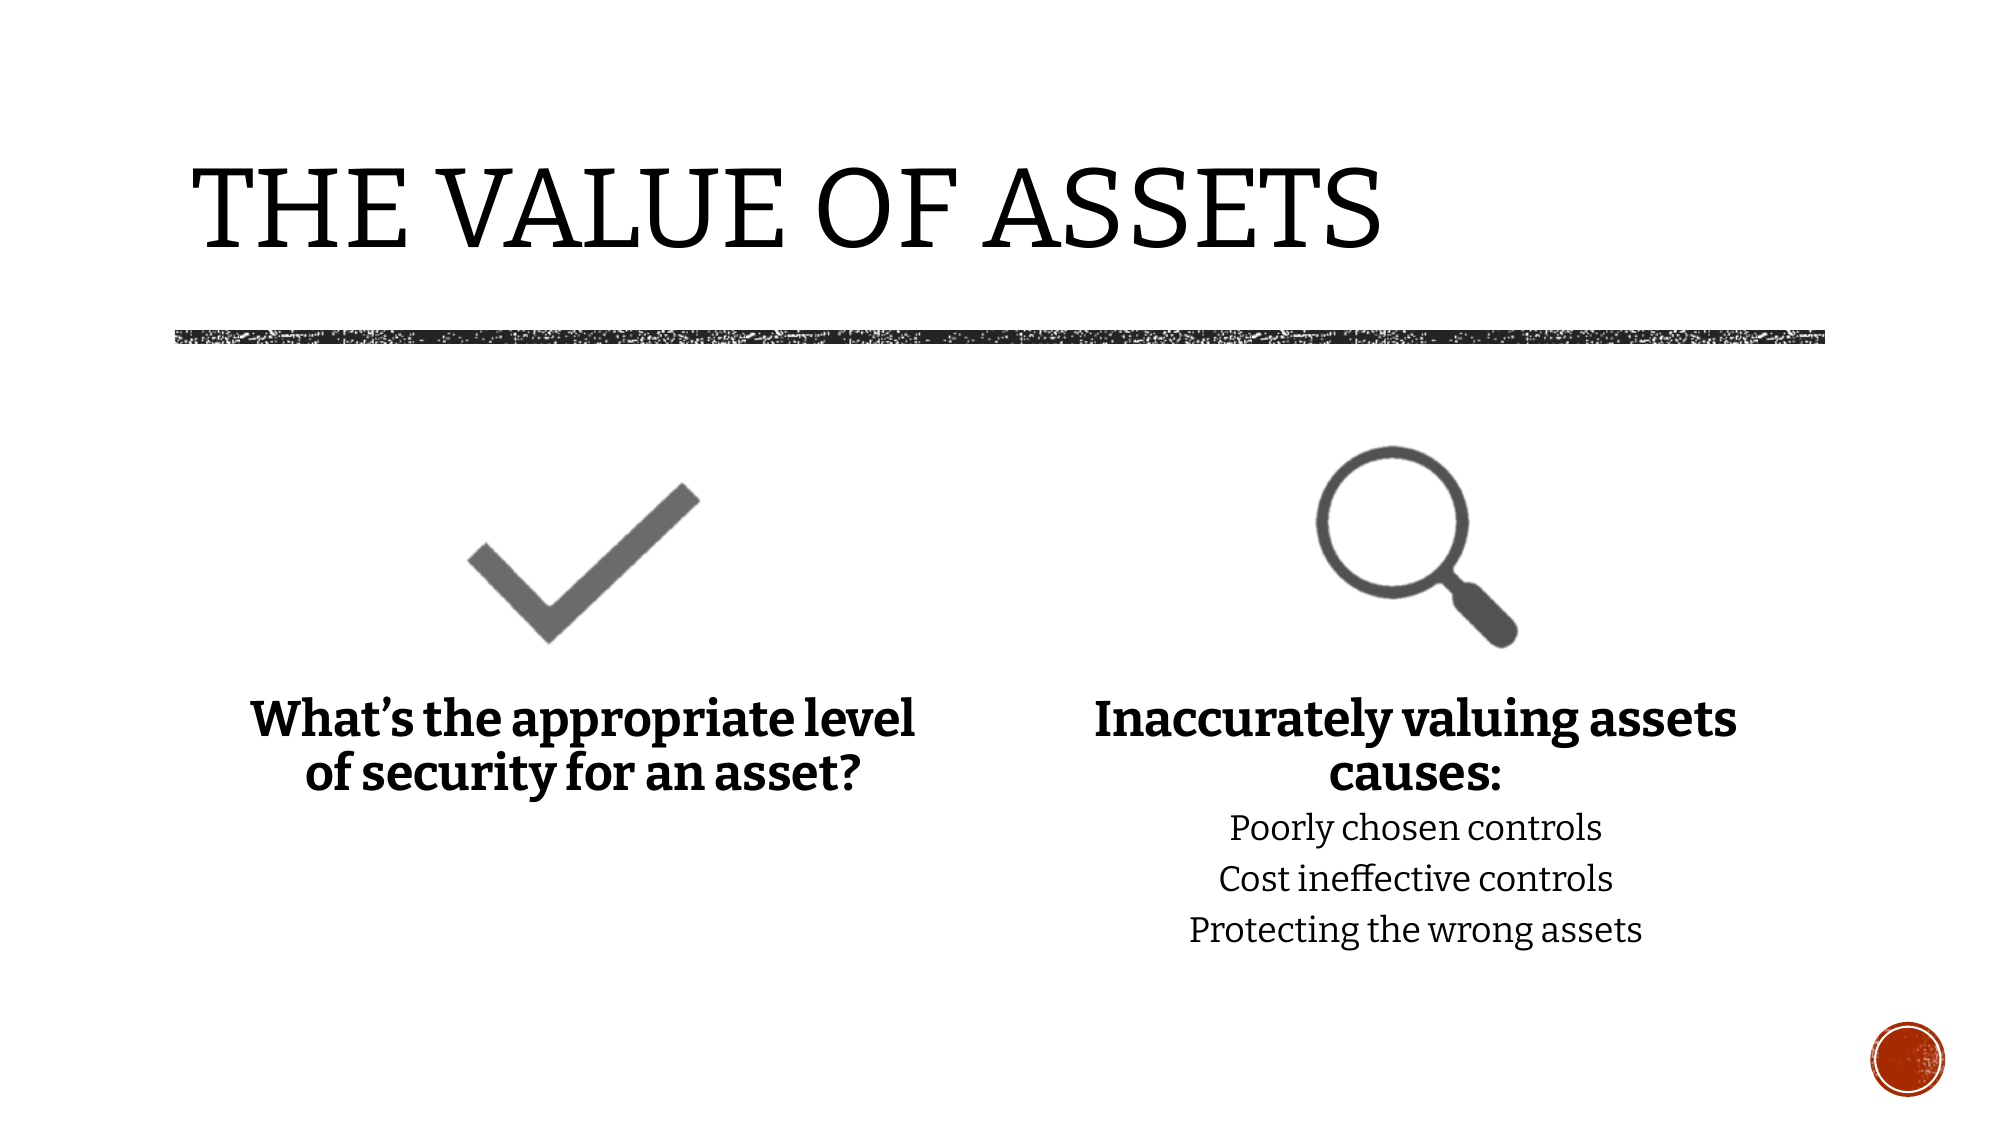

# The value of assets

What’s the appropriate level of security for an asset?
Inaccurately valuing assets causes:

Poorly chosen controls
Cost ineffective controls
Protecting the wrong assets